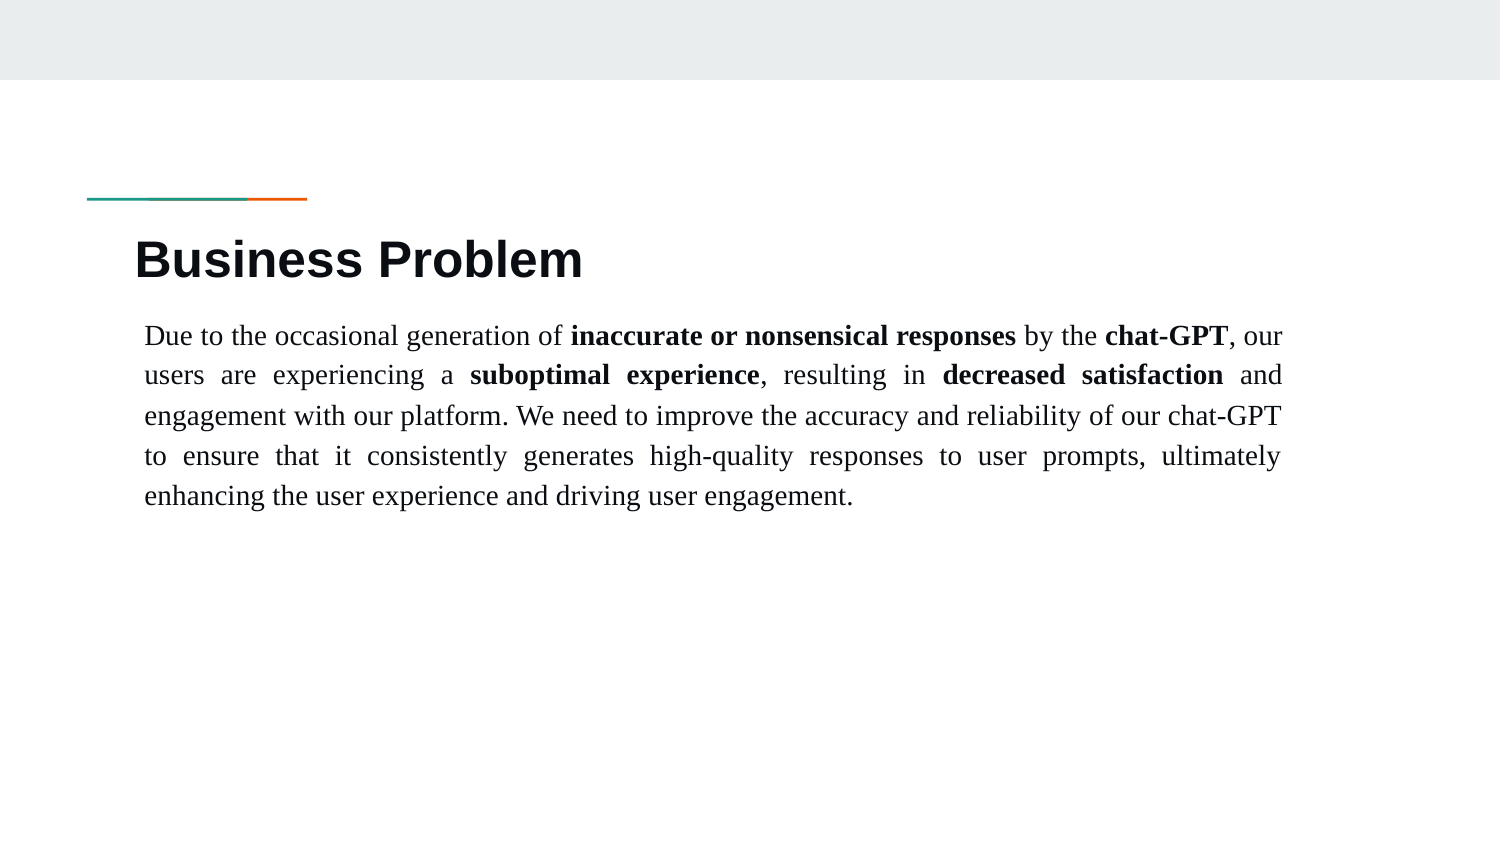

# Business Problem
Due to the occasional generation of inaccurate or nonsensical responses by the chat-GPT, our users are experiencing a suboptimal experience, resulting in decreased satisfaction and engagement with our platform. We need to improve the accuracy and reliability of our chat-GPT to ensure that it consistently generates high-quality responses to user prompts, ultimately enhancing the user experience and driving user engagement.